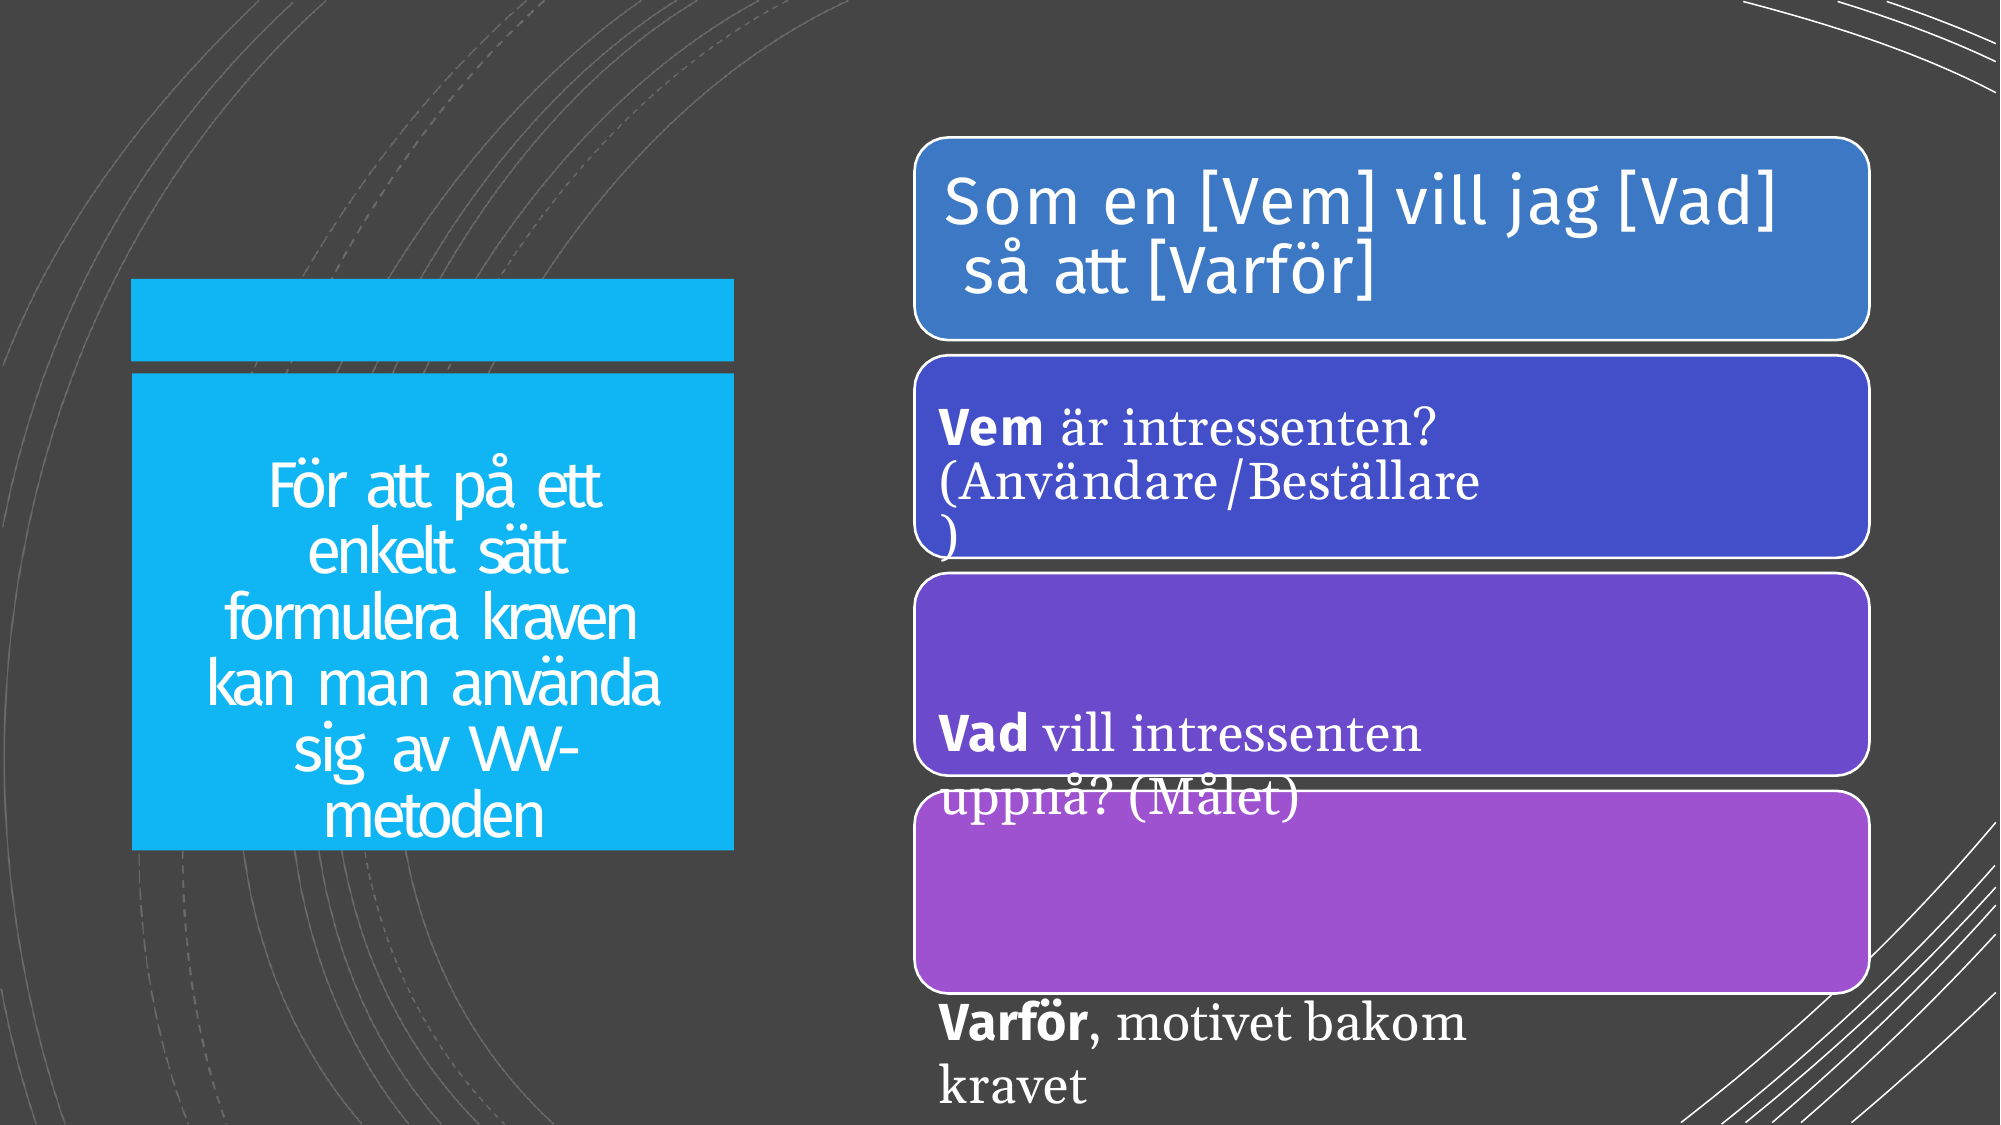

# Som en [Vem] vill jag [Vad]  så att [Varför]

För att på ett enkelt  sätt formulera kraven  kan man använda sig  av VVV-metoden
Vem är intressenten?  (Användare/Beställare)

Vad vill intressenten uppnå? (Målet)

Varför, motivet bakom kravet